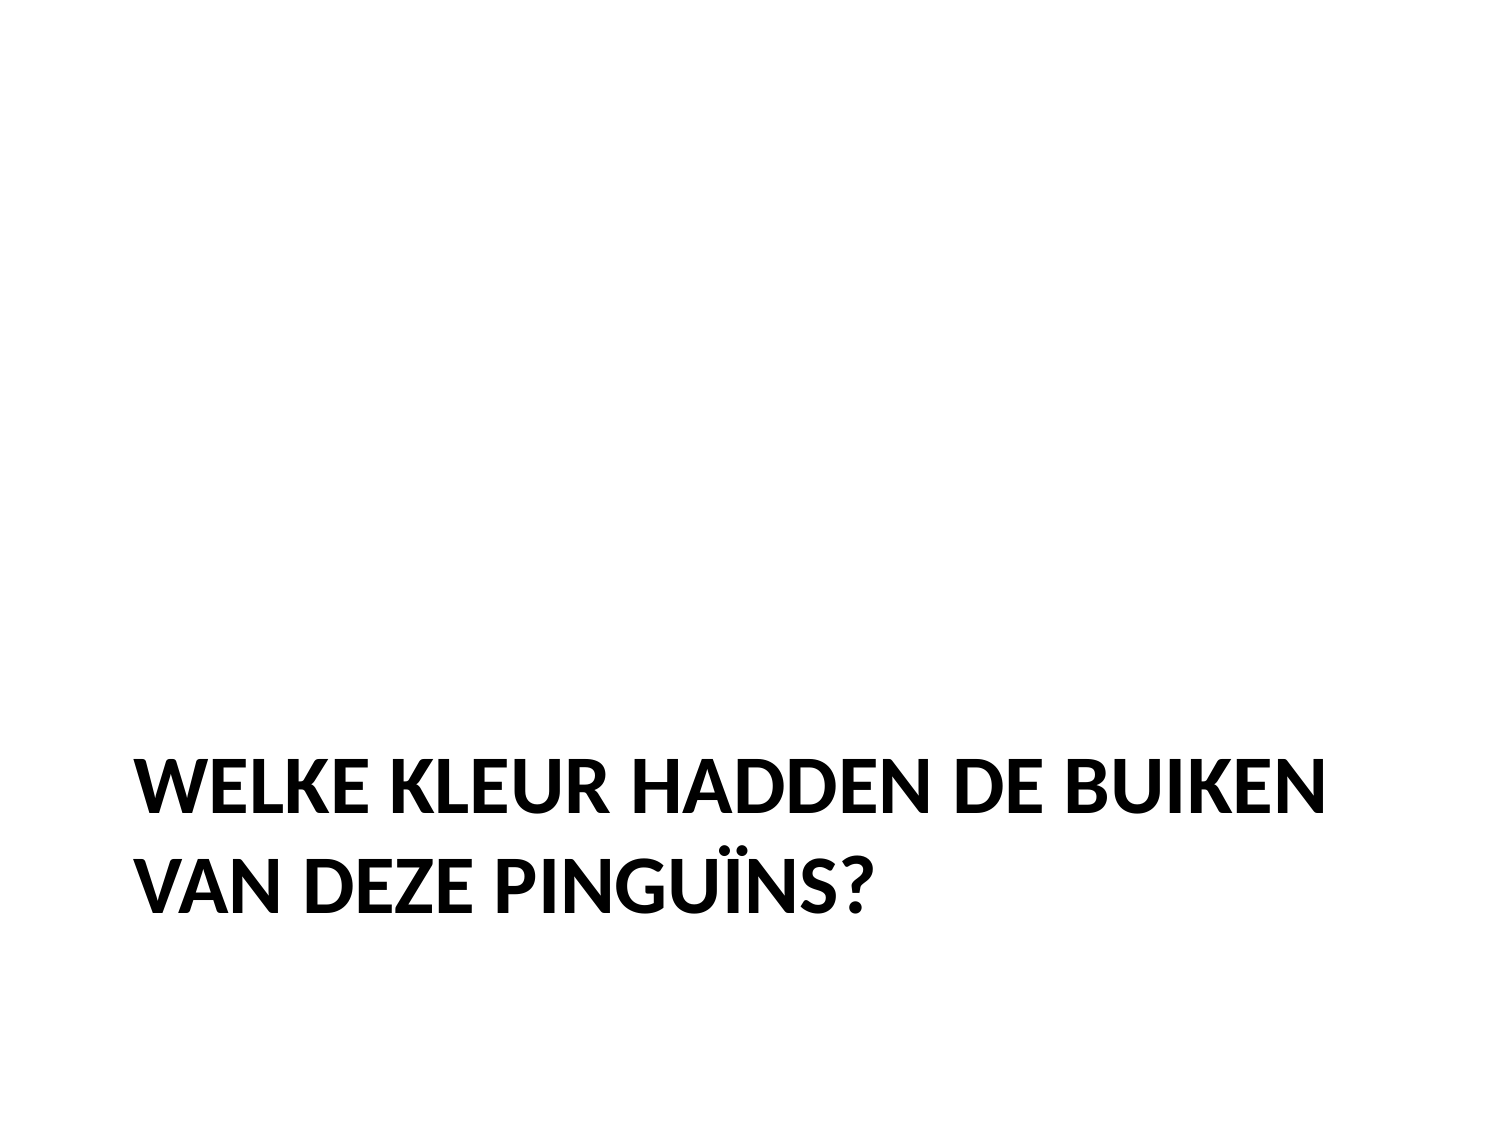

# Welke kleur hadden de buiken van deze pinguïns?